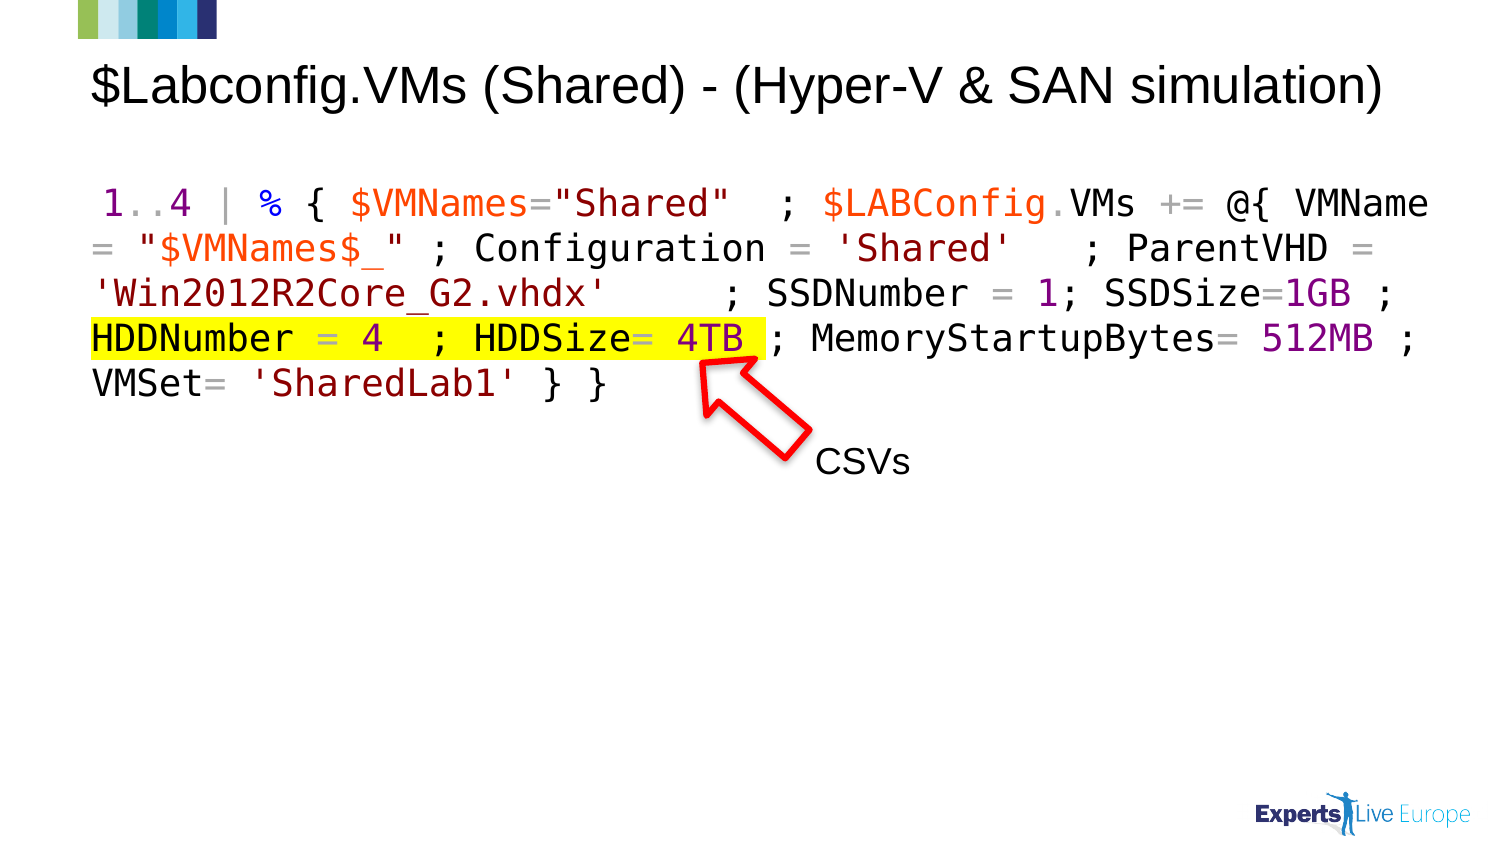

# $Labconfig.VMs (Shared) - (Hyper-V & SAN simulation)
 1..4 | % { $VMNames="Shared"  ; $LABConfig.VMs += @{ VMName = "$VMNames$_" ; Configuration = 'Shared'   ; ParentVHD = 'Win2012R2Core_G2.vhdx'     ; SSDNumber = 1; SSDSize=1GB ; HDDNumber = 4  ; HDDSize= 4TB ; MemoryStartupBytes= 512MB ; VMSet= 'SharedLab1' } }

CSVs